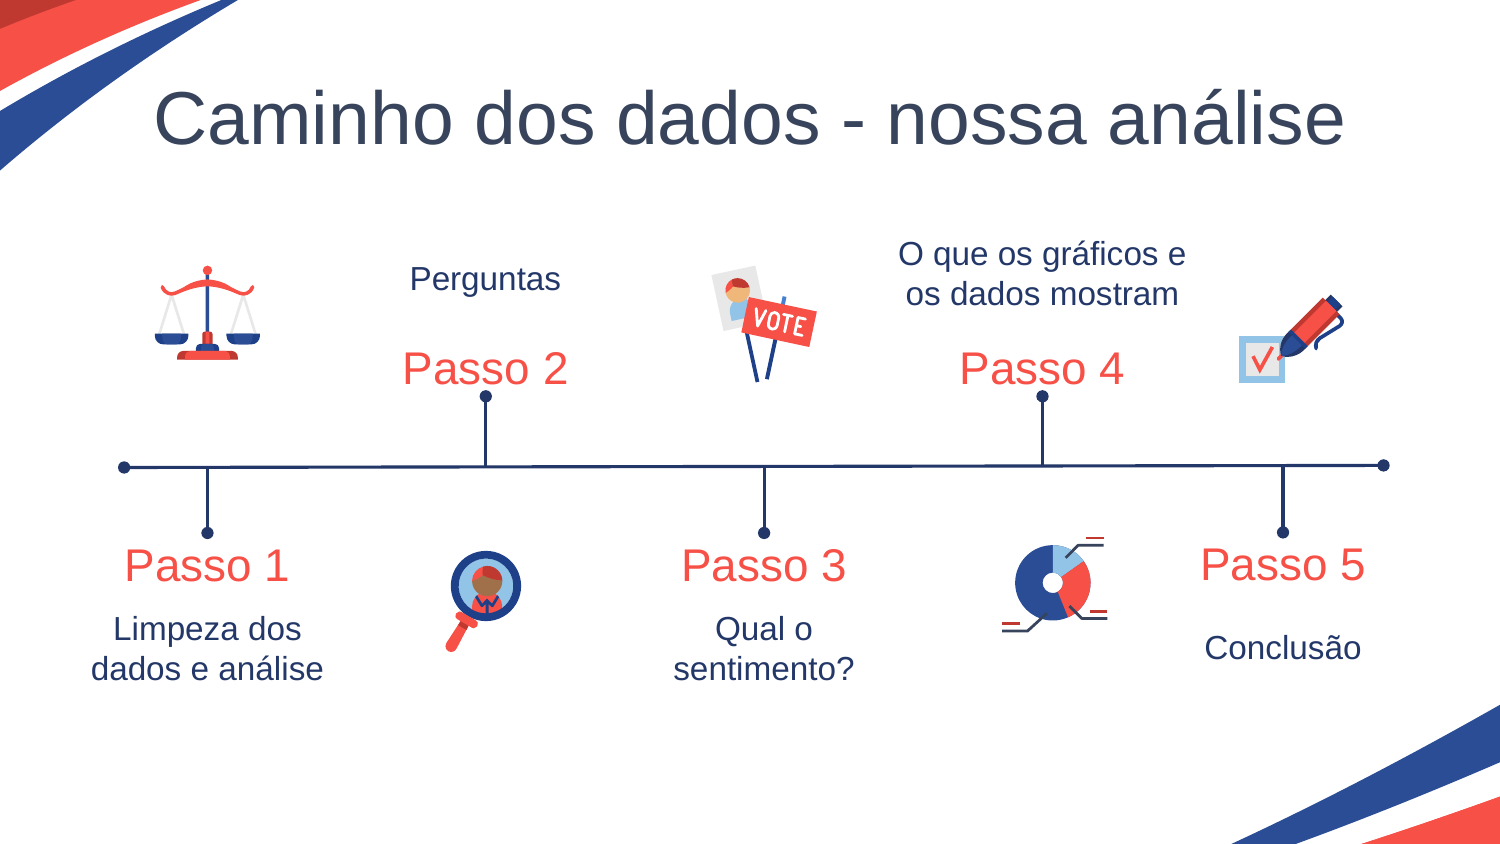

# Caminho dos dados - nossa análise
O que os gráficos e os dados mostram
Perguntas

Passo 2
Passo 4
Passo 5
Passo 1
Passo 3

Conclusão
Limpeza dos dados e análise
Qual o sentimento?